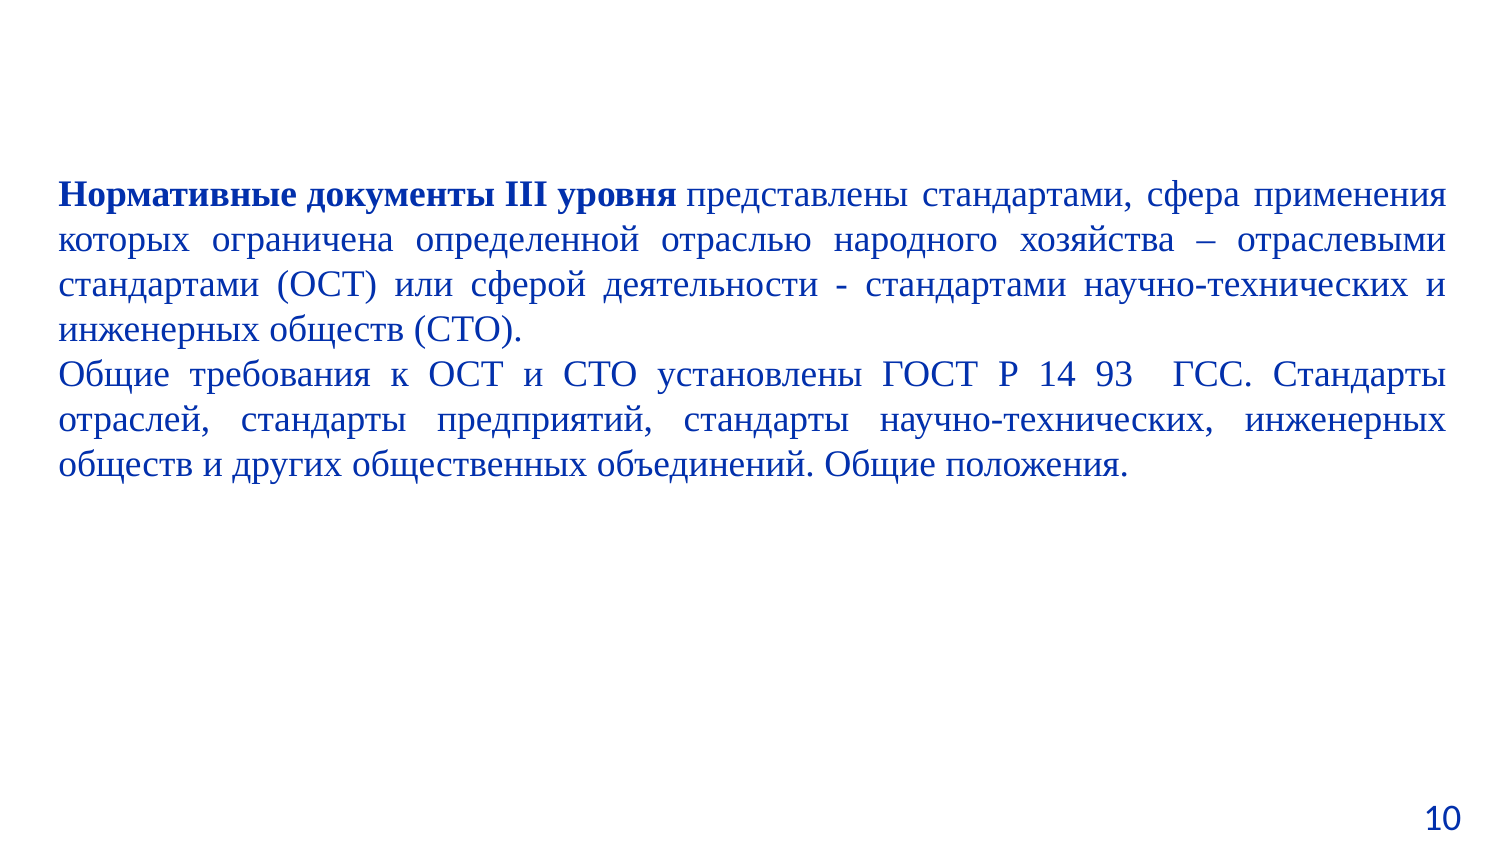

Нормативные документы III уровня представлены стандартами, сфера применения которых ограничена определенной отраслью народного хозяйства – отраслевыми стандартами (ОСТ) или сферой деятельности - стандартами научно-технических и инженерных обществ (СТО).
Общие требования к ОСТ и CTO установлены ГОСТ Р 14 93  ГСС. Стандарты отраслей, стандарты предприятий, стандарты научно-технических, инженерных обществ и других общественных объединений. Общие положения.

10